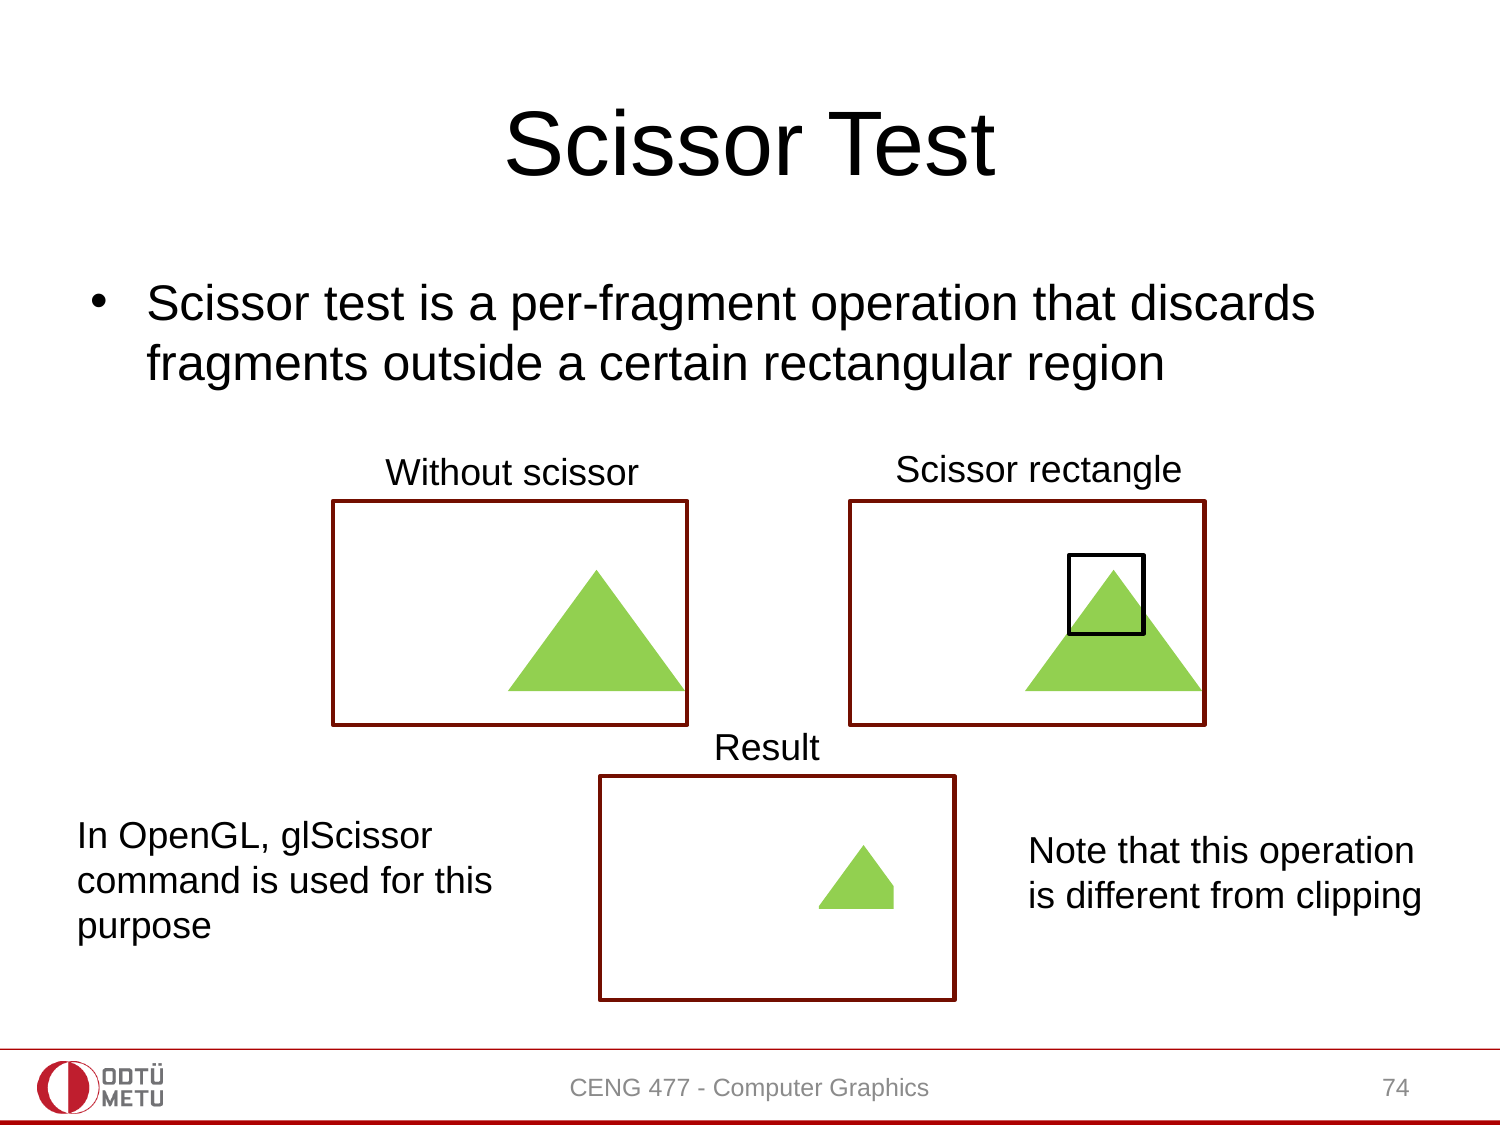

# Scissor Test
Scissor test is a per-fragment operation that discards fragments outside a certain rectangular region
Scissor rectangle
Without scissor

Result

In OpenGL, glScissor
command is used for this
purpose
Note that this operation
is different from clipping

CENG 477 - Computer Graphics
74